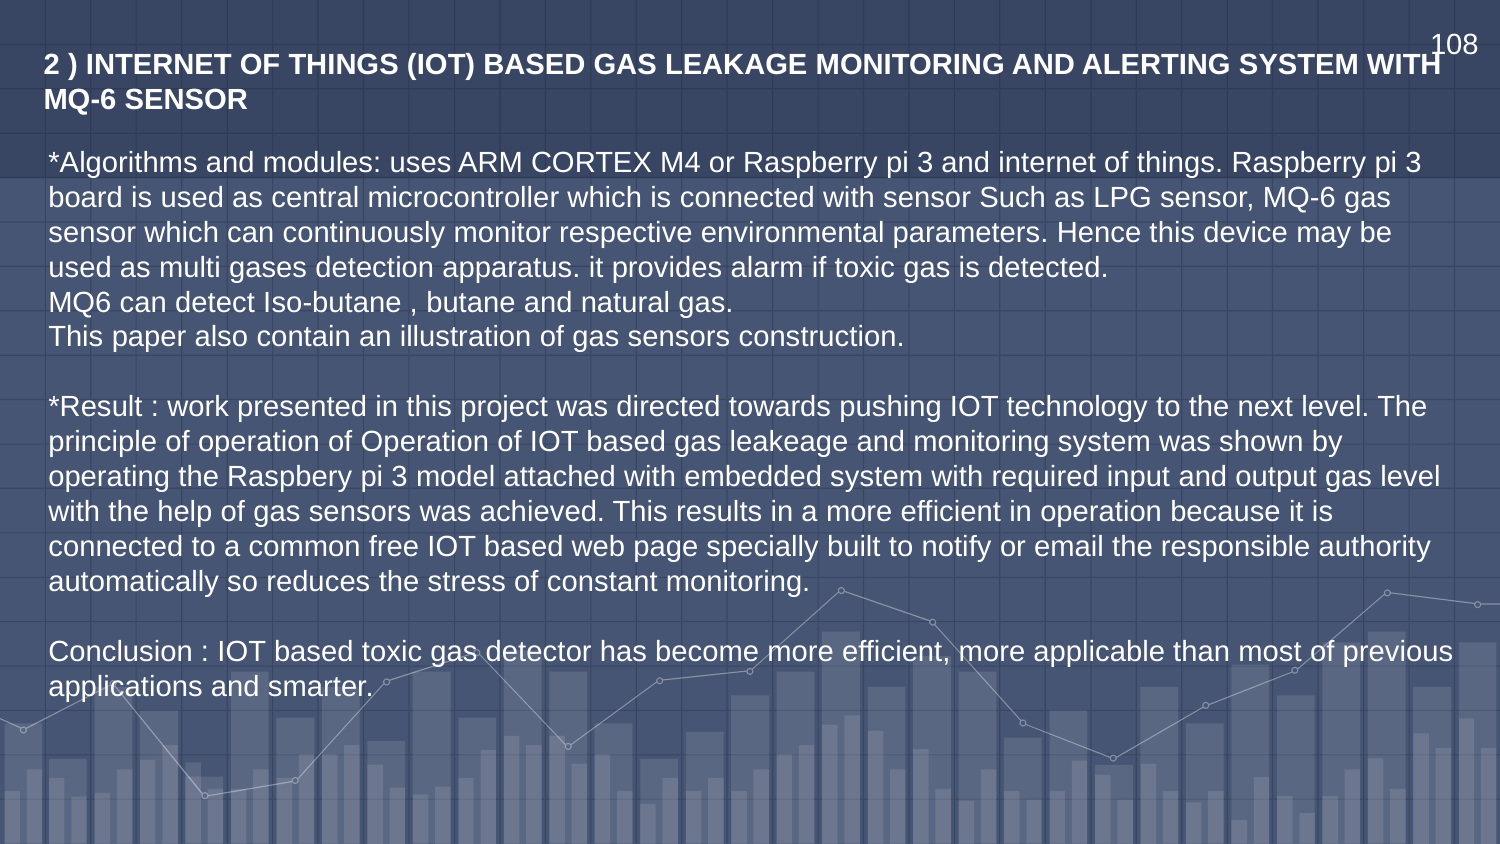

108
2 ) INTERNET OF THINGS (IOT) BASED GAS LEAKAGE MONITORING AND ALERTING SYSTEM WITH MQ-6 SENSOR

*Algorithms and modules: uses ARM CORTEX M4 or Raspberry pi 3 and internet of things. Raspberry pi 3 board is used as central microcontroller which is connected with sensor Such as LPG sensor, MQ-6 gas sensor which can continuously monitor respective environmental parameters. Hence this device may be used as multi gases detection apparatus. it provides alarm if toxic gas is detected.
MQ6 can detect Iso-butane , butane and natural gas.
This paper also contain an illustration of gas sensors construction.

*Result : work presented in this project was directed towards pushing IOT technology to the next level. The principle of operation of Operation of IOT based gas leakeage and monitoring system was shown by operating the Raspbery pi 3 model attached with embedded system with required input and output gas level with the help of gas sensors was achieved. This results in a more efficient in operation because it is connected to a common free IOT based web page specially built to notify or email the responsible authority automatically so reduces the stress of constant monitoring.

Conclusion : IOT based toxic gas detector has become more efficient, more applicable than most of previous applications and smarter.